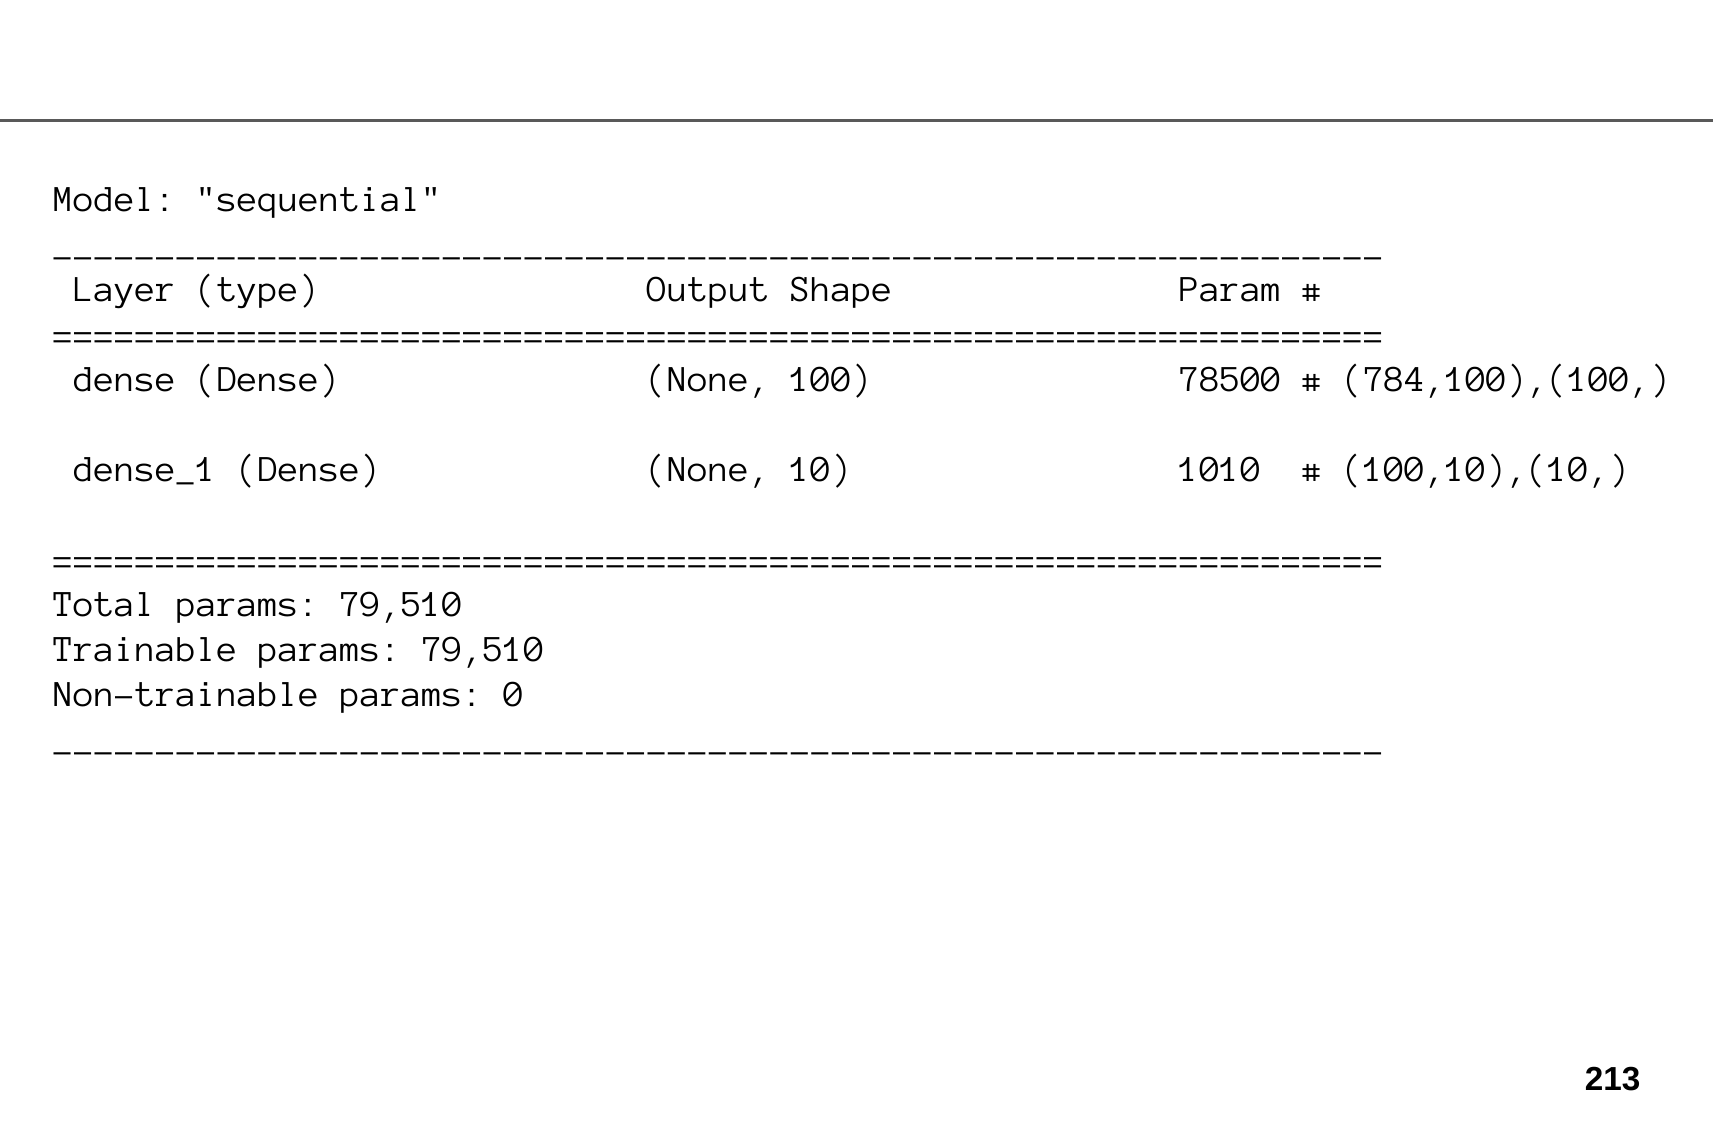

Model: "sequential"
_________________________________________________________________
 Layer (type)                Output Shape              Param #
=================================================================
 dense (Dense)               (None, 100)               78500 # (784,100),(100,)

 dense_1 (Dense)             (None, 10)                1010  # (100,10),(10,)

=================================================================
Total params: 79,510
Trainable params: 79,510
Non-trainable params: 0
_________________________________________________________________